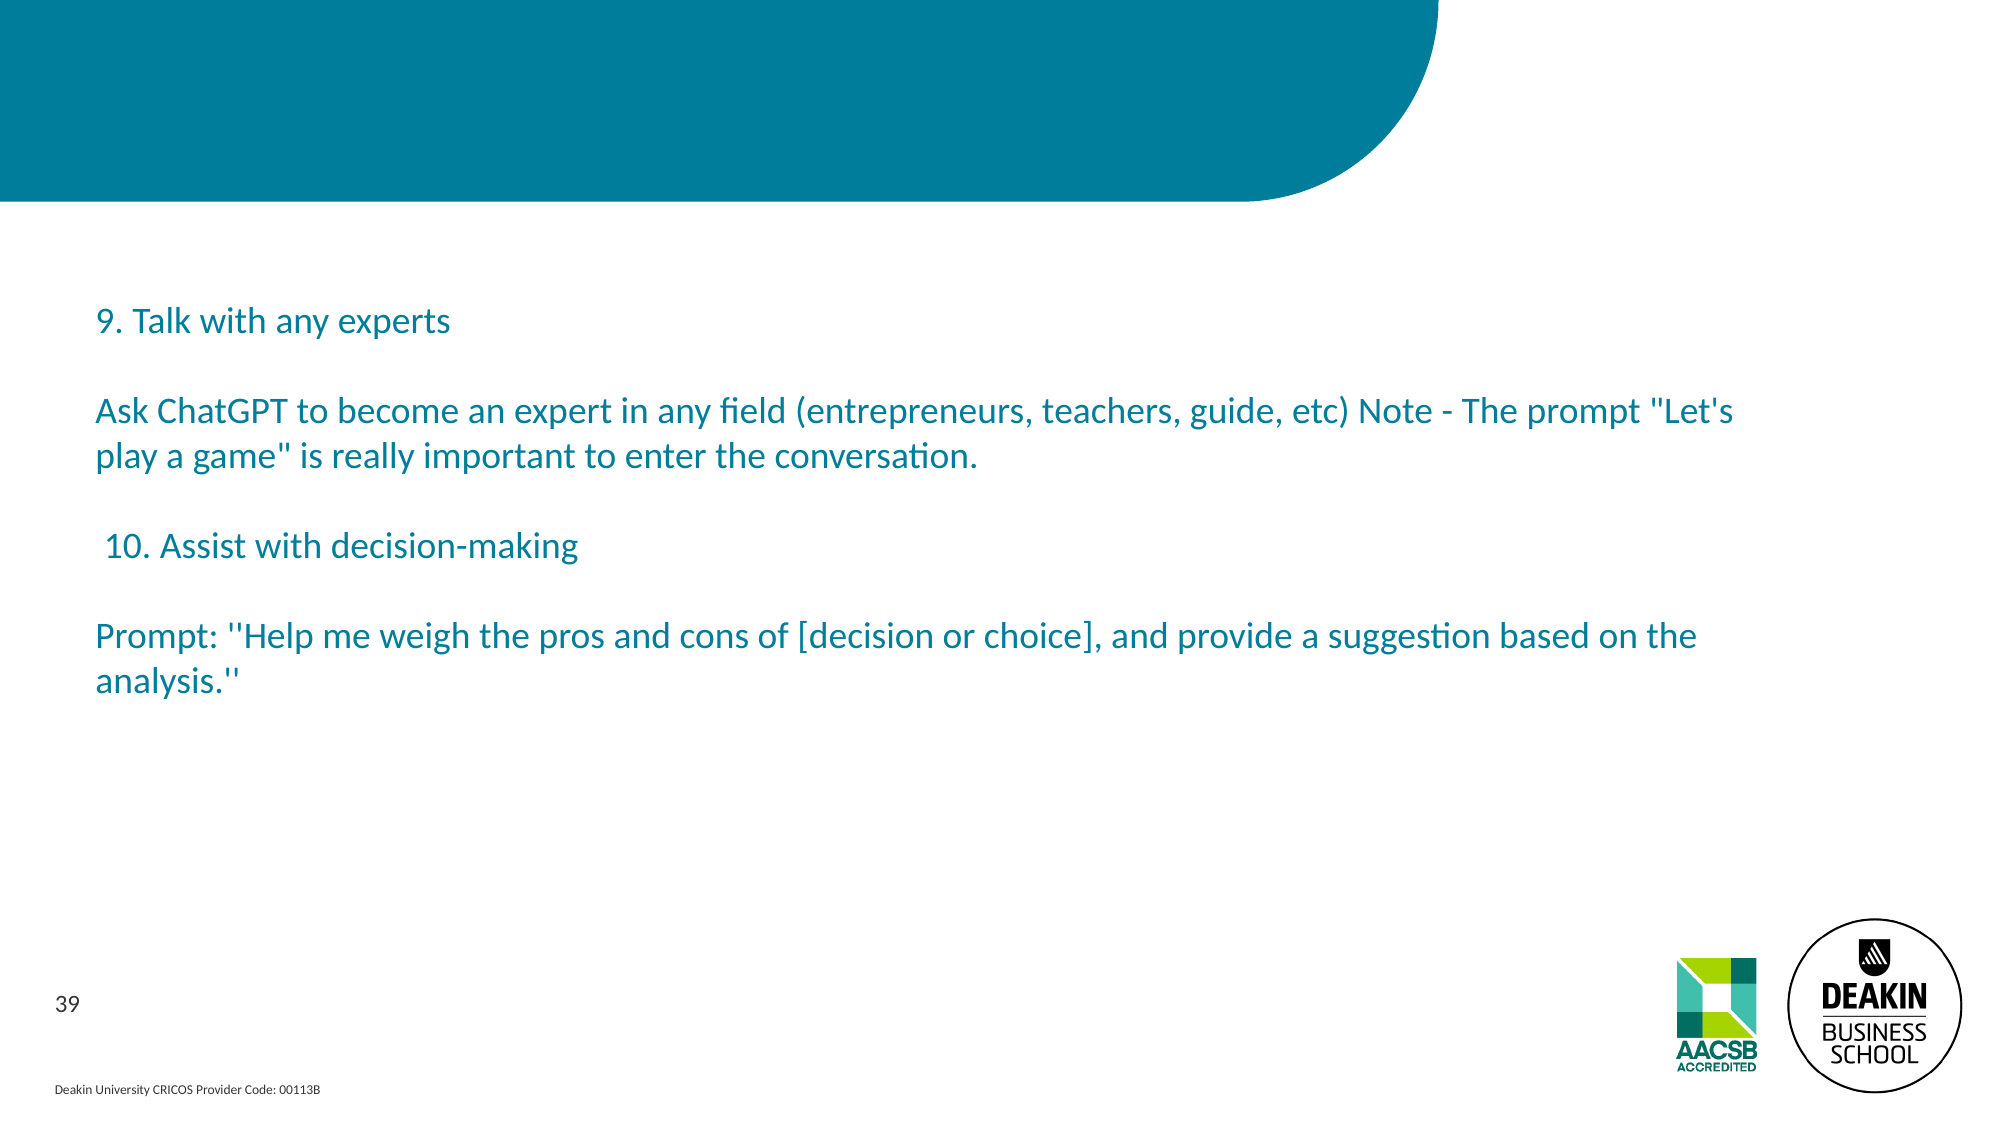

#
9. Talk with any experts

Ask ChatGPT to become an expert in any field (entrepreneurs, teachers, guide, etc) Note - The prompt "Let's play a game" is really important to enter the conversation.

 10. Assist with decision-making

Prompt: ''Help me weigh the pros and cons of [decision or choice], and provide a suggestion based on the analysis.''

39
Deakin University CRICOS Provider Code: 00113B